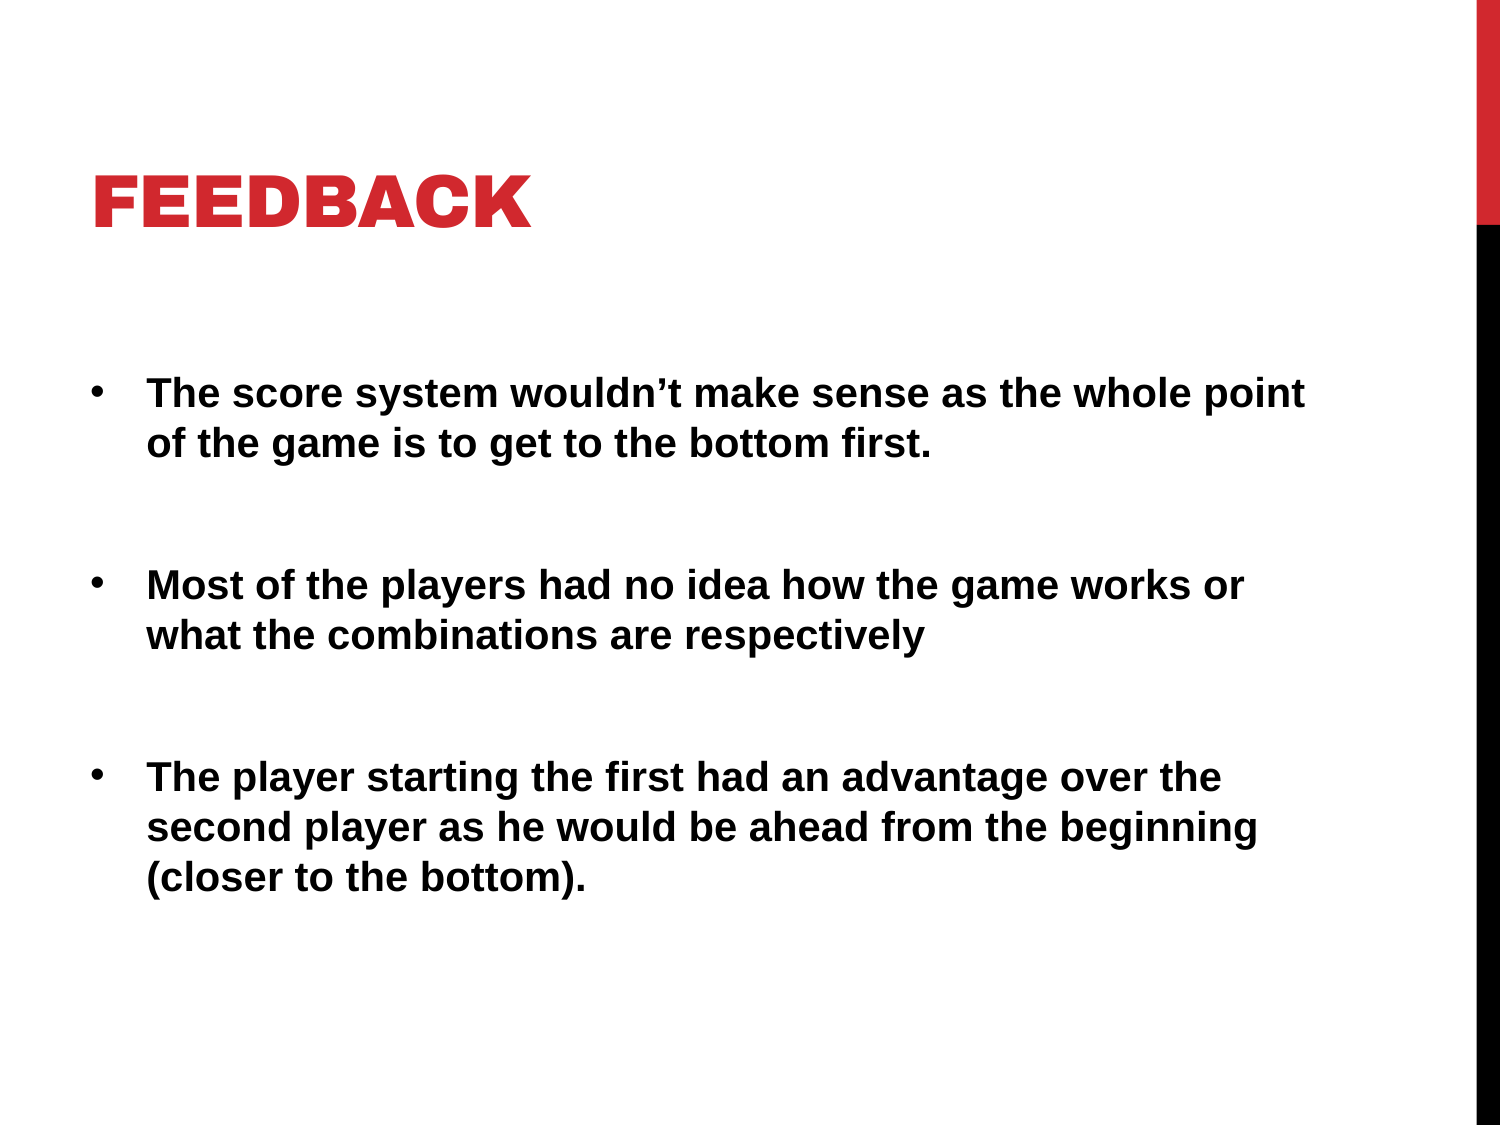

# Feedback

The score system wouldn’t make sense as the whole point of the game is to get to the bottom first.

Most of the players had no idea how the game works or what the combinations are respectively

The player starting the first had an advantage over the second player as he would be ahead from the beginning (closer to the bottom).